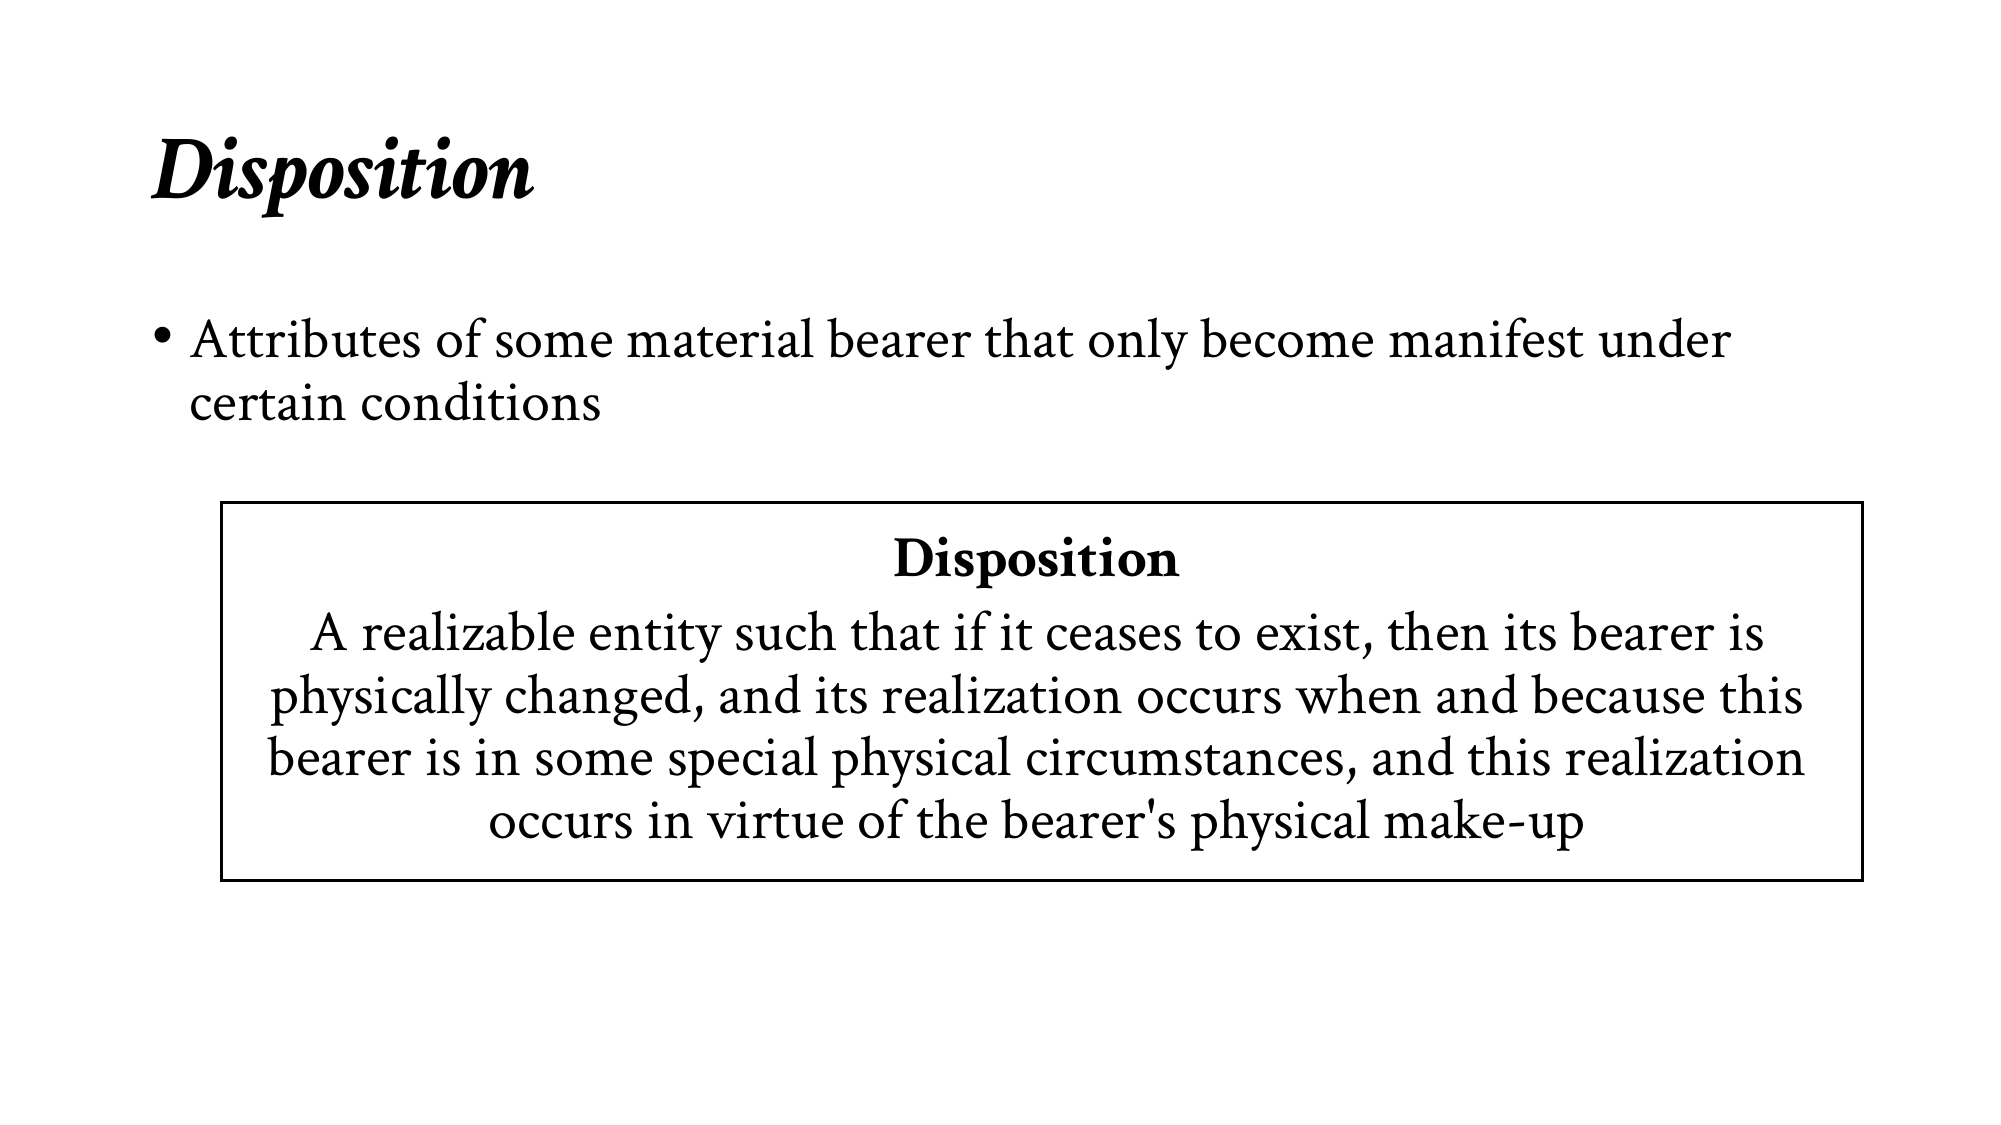

# Disposition
Attributes of some material bearer that only become manifest under certain conditions

Disposition
A realizable entity such that if it ceases to exist, then its bearer is physically changed, and its realization occurs when and because this bearer is in some special physical circumstances, and this realization occurs in virtue of the bearer's physical make-up